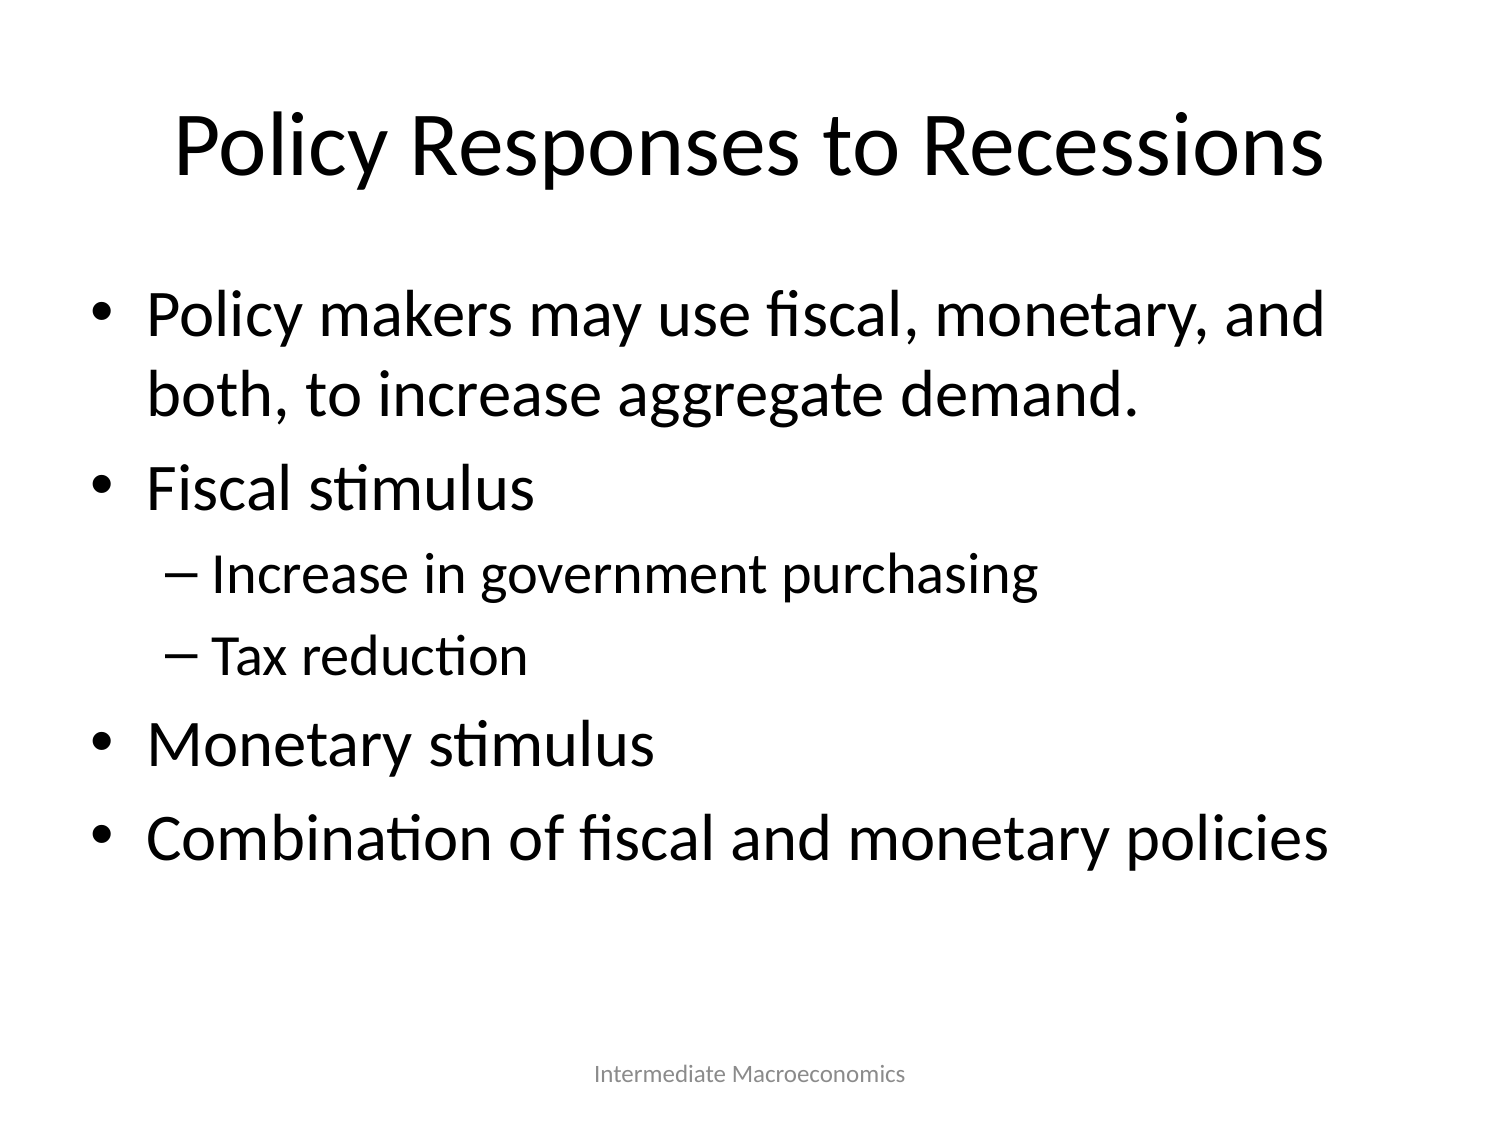

# Policy Responses to Recessions
Policy makers may use fiscal, monetary, and both, to increase aggregate demand.
Fiscal stimulus
Increase in government purchasing
Tax reduction
Monetary stimulus
Combination of fiscal and monetary policies

Intermediate Macroeconomics